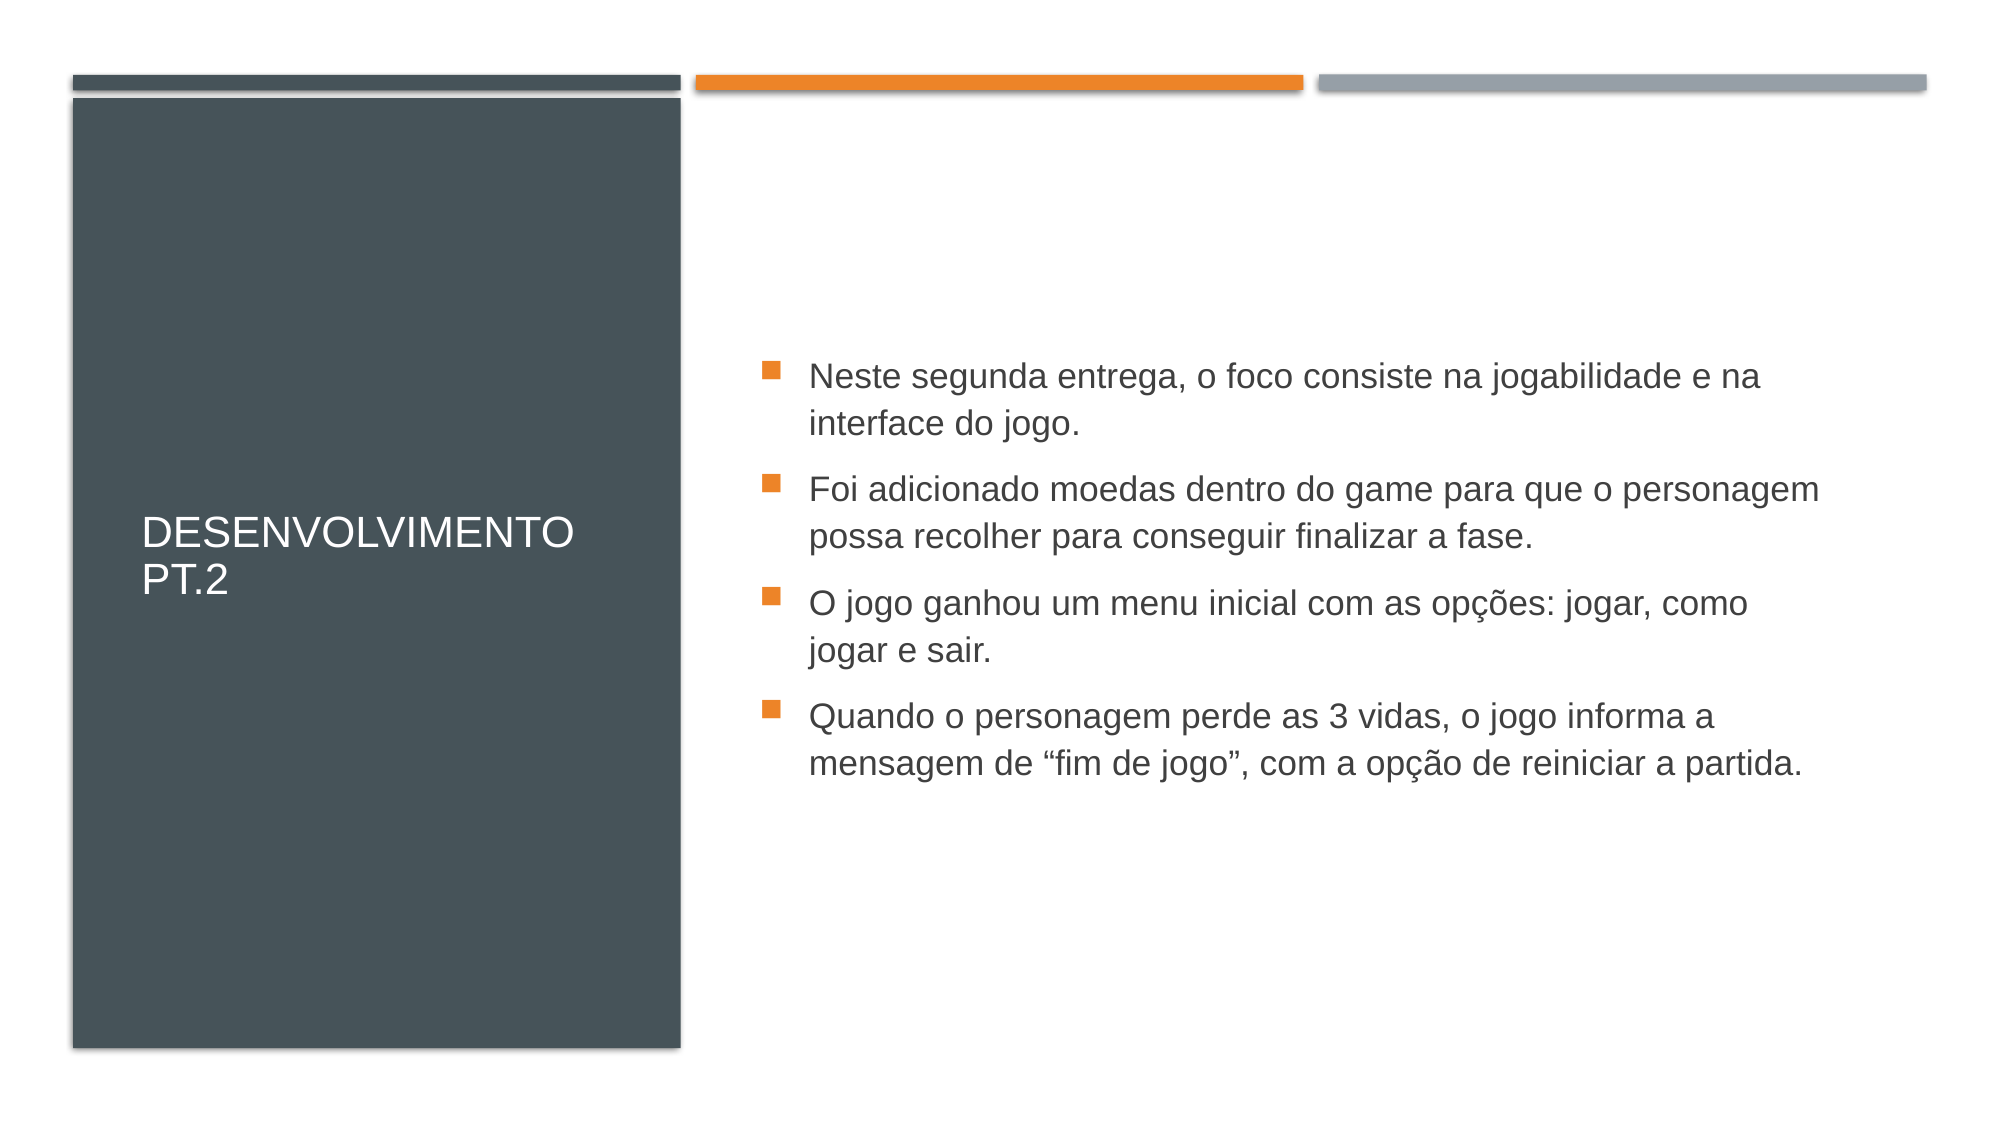

# Desenvolvimento PT.2
Neste segunda entrega, o foco consiste na jogabilidade e na interface do jogo.
Foi adicionado moedas dentro do game para que o personagem possa recolher para conseguir finalizar a fase.
O jogo ganhou um menu inicial com as opções: jogar, como jogar e sair.
Quando o personagem perde as 3 vidas, o jogo informa a mensagem de “fim de jogo”, com a opção de reiniciar a partida.